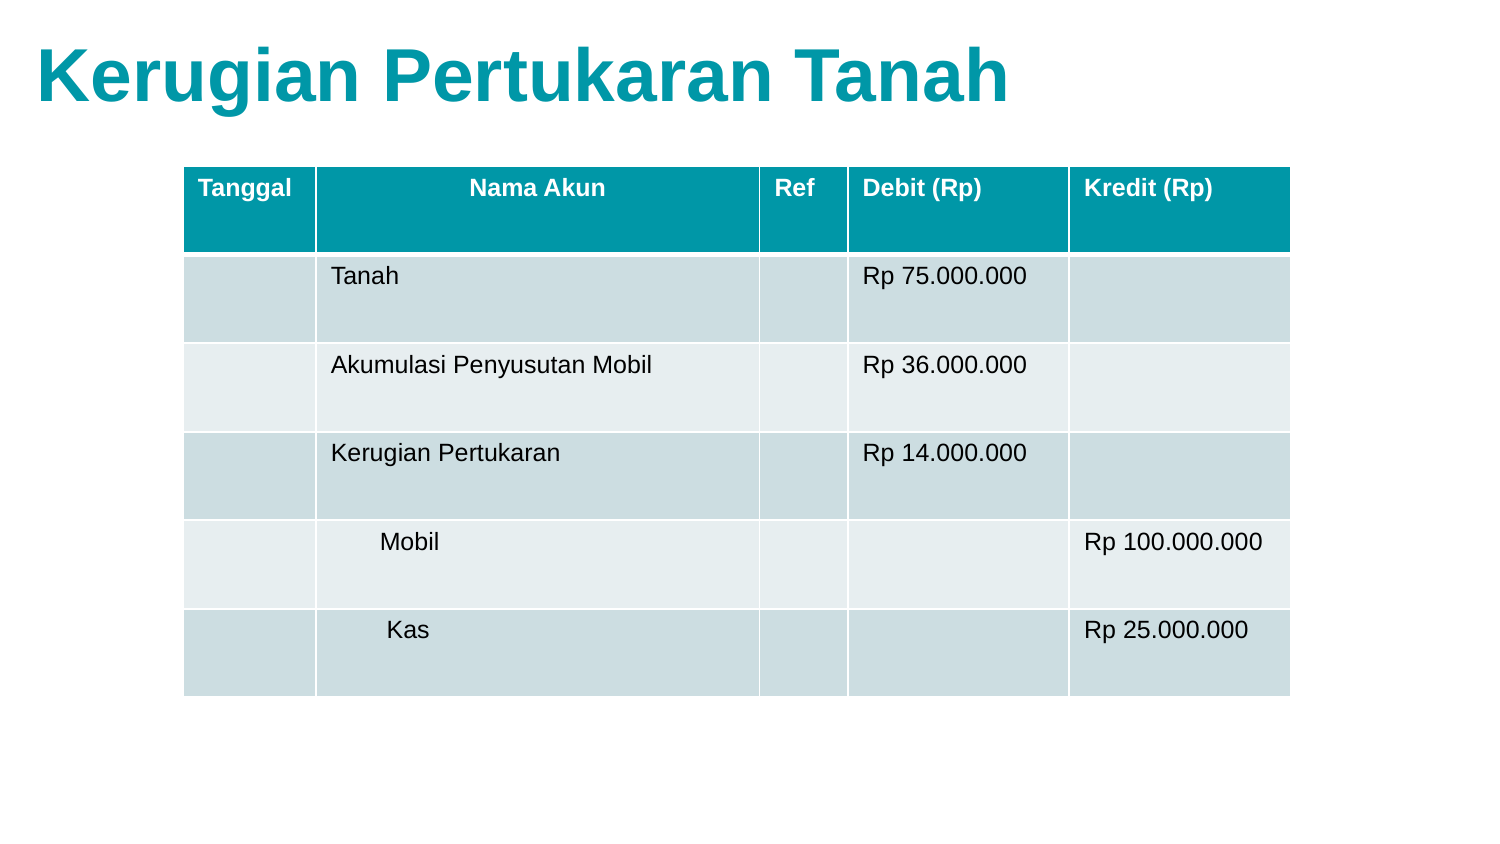

Kerugian Pertukaran Tanah
| Tanggal | Nama Akun | Ref | Debit (Rp) | Kredit (Rp) |
| --- | --- | --- | --- | --- |
|  | Tanah |  | Rp 75.000.000 |  |
|  | Akumulasi Penyusutan Mobil |  | Rp 36.000.000 |  |
|  | Kerugian Pertukaran |  | Rp 14.000.000 |  |
|  | Mobil |  |  | Rp 100.000.000 |
|  | Kas |  |  | Rp 25.000.000 |